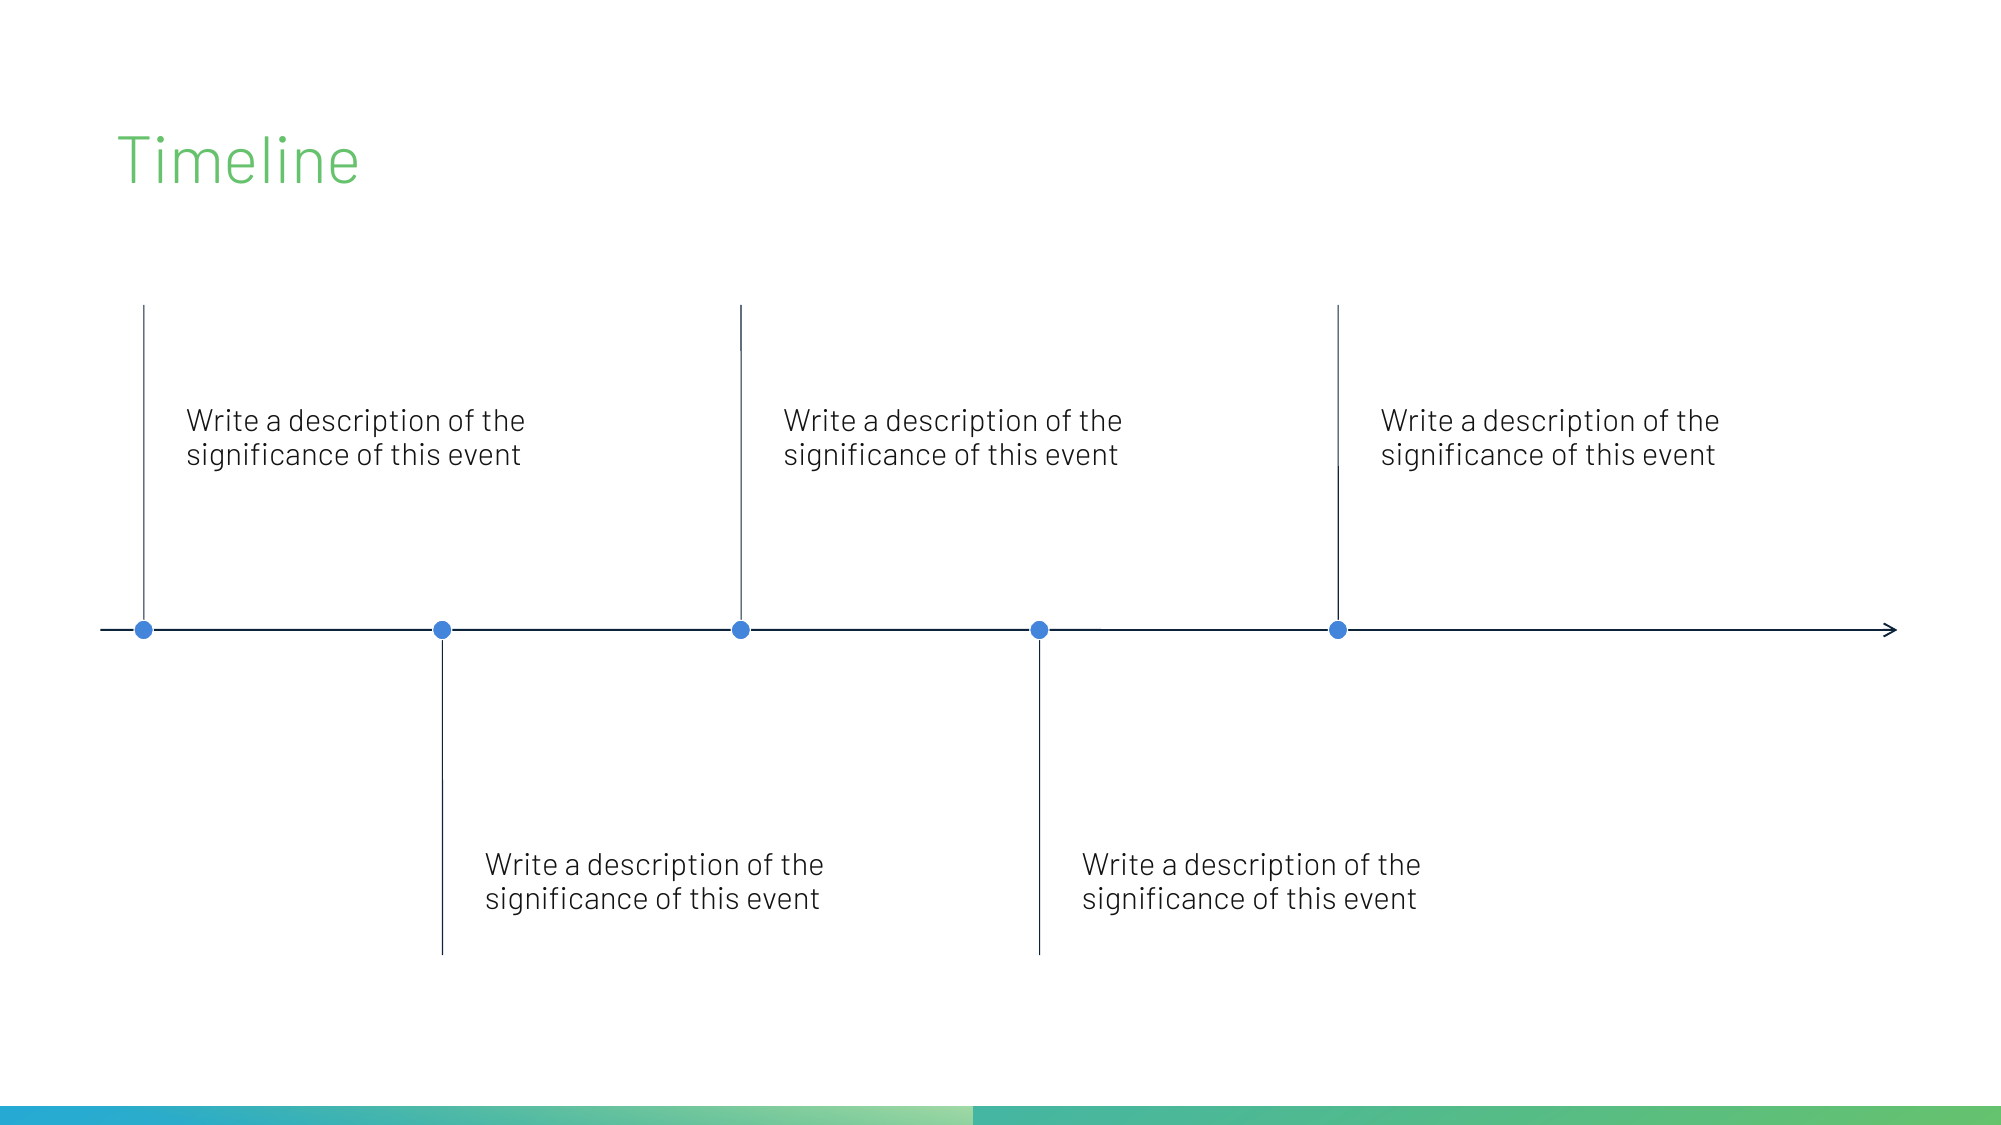

# Timeline
Write a description of the significance of this event
Add an event
Write a description of the significance of this event
Add an event
Write a description of the significance of this event
Add an event
Write a description of the significance of this event
Add an event
Write a description of the significance of this event
Add an event